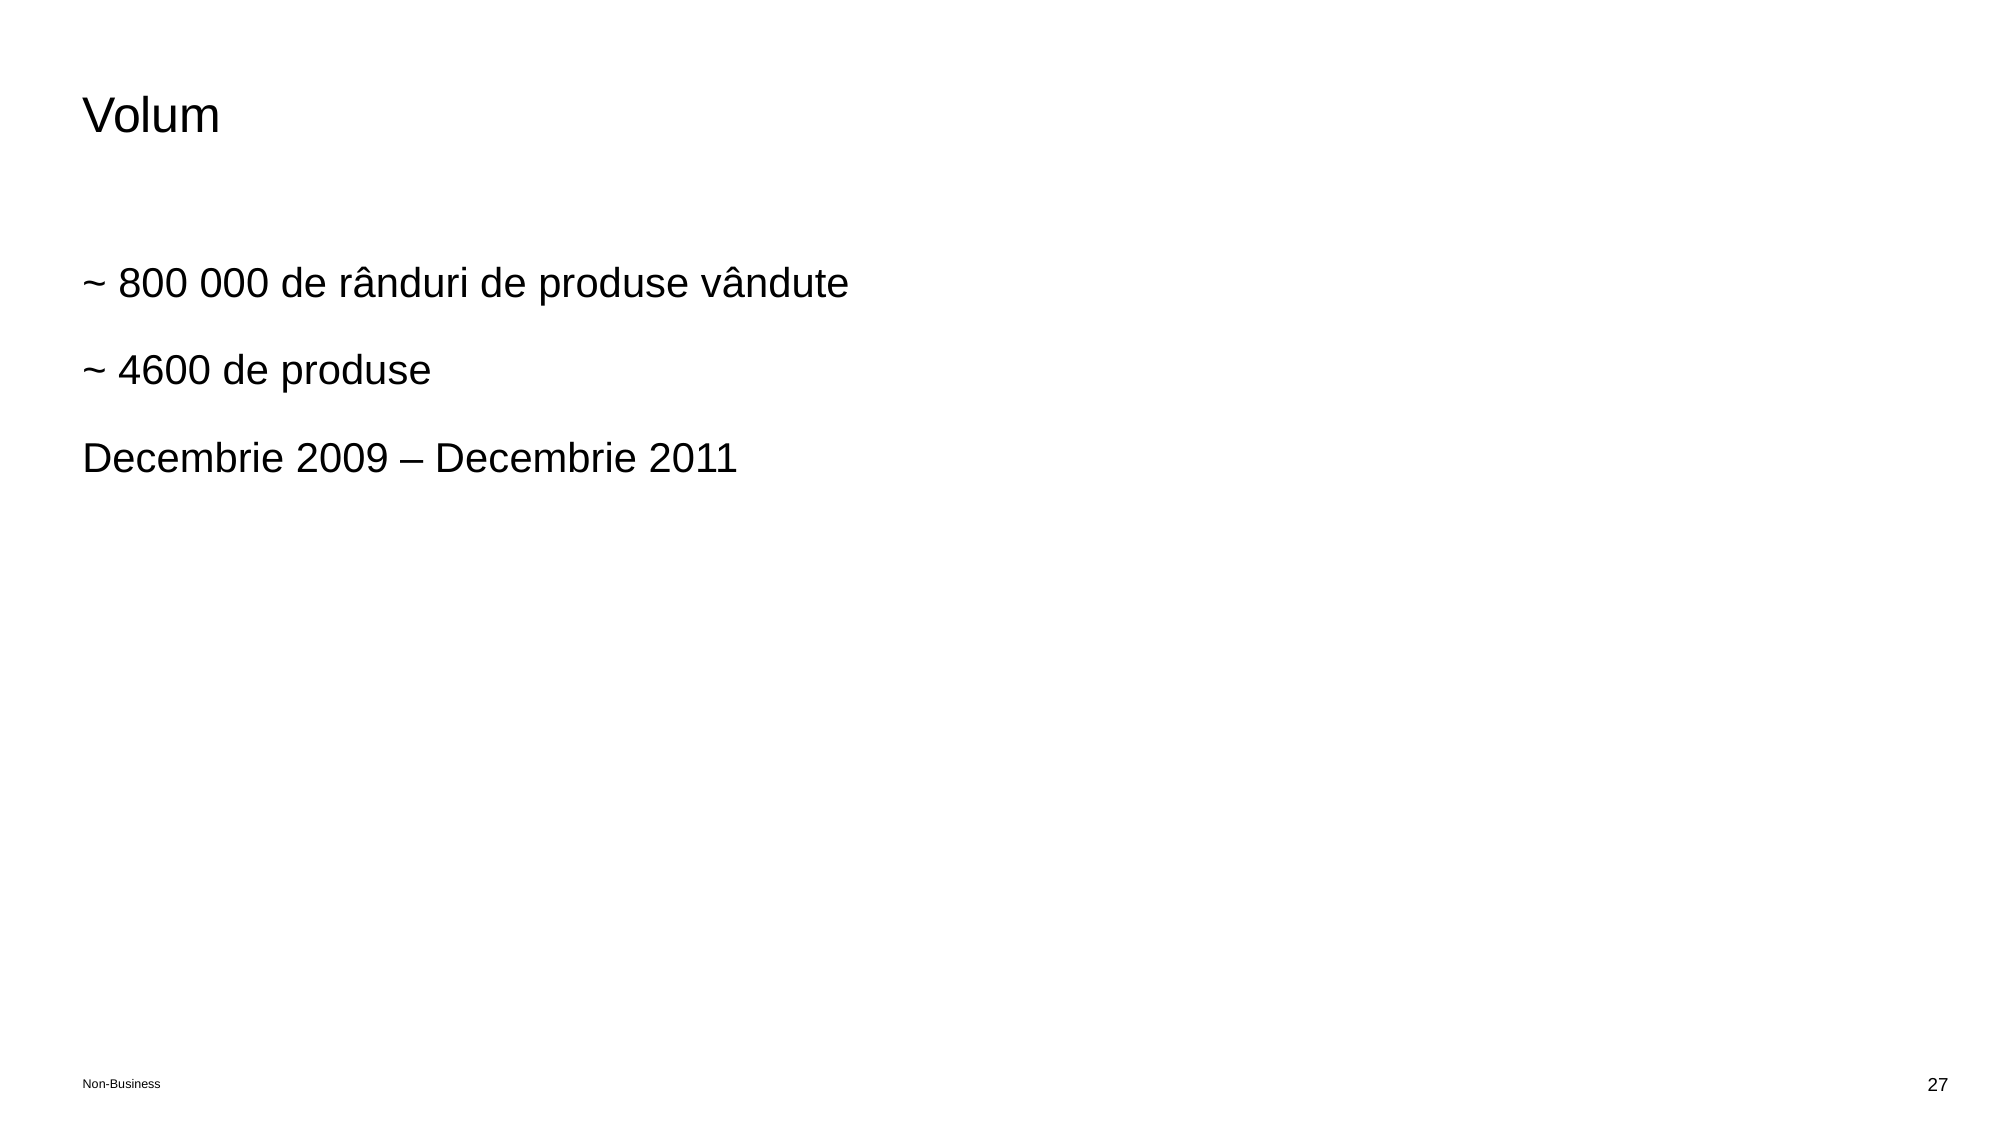

# Volum
~ 800 000 de rânduri de produse vândute
~ 4600 de produse
Decembrie 2009 – Decembrie 2011